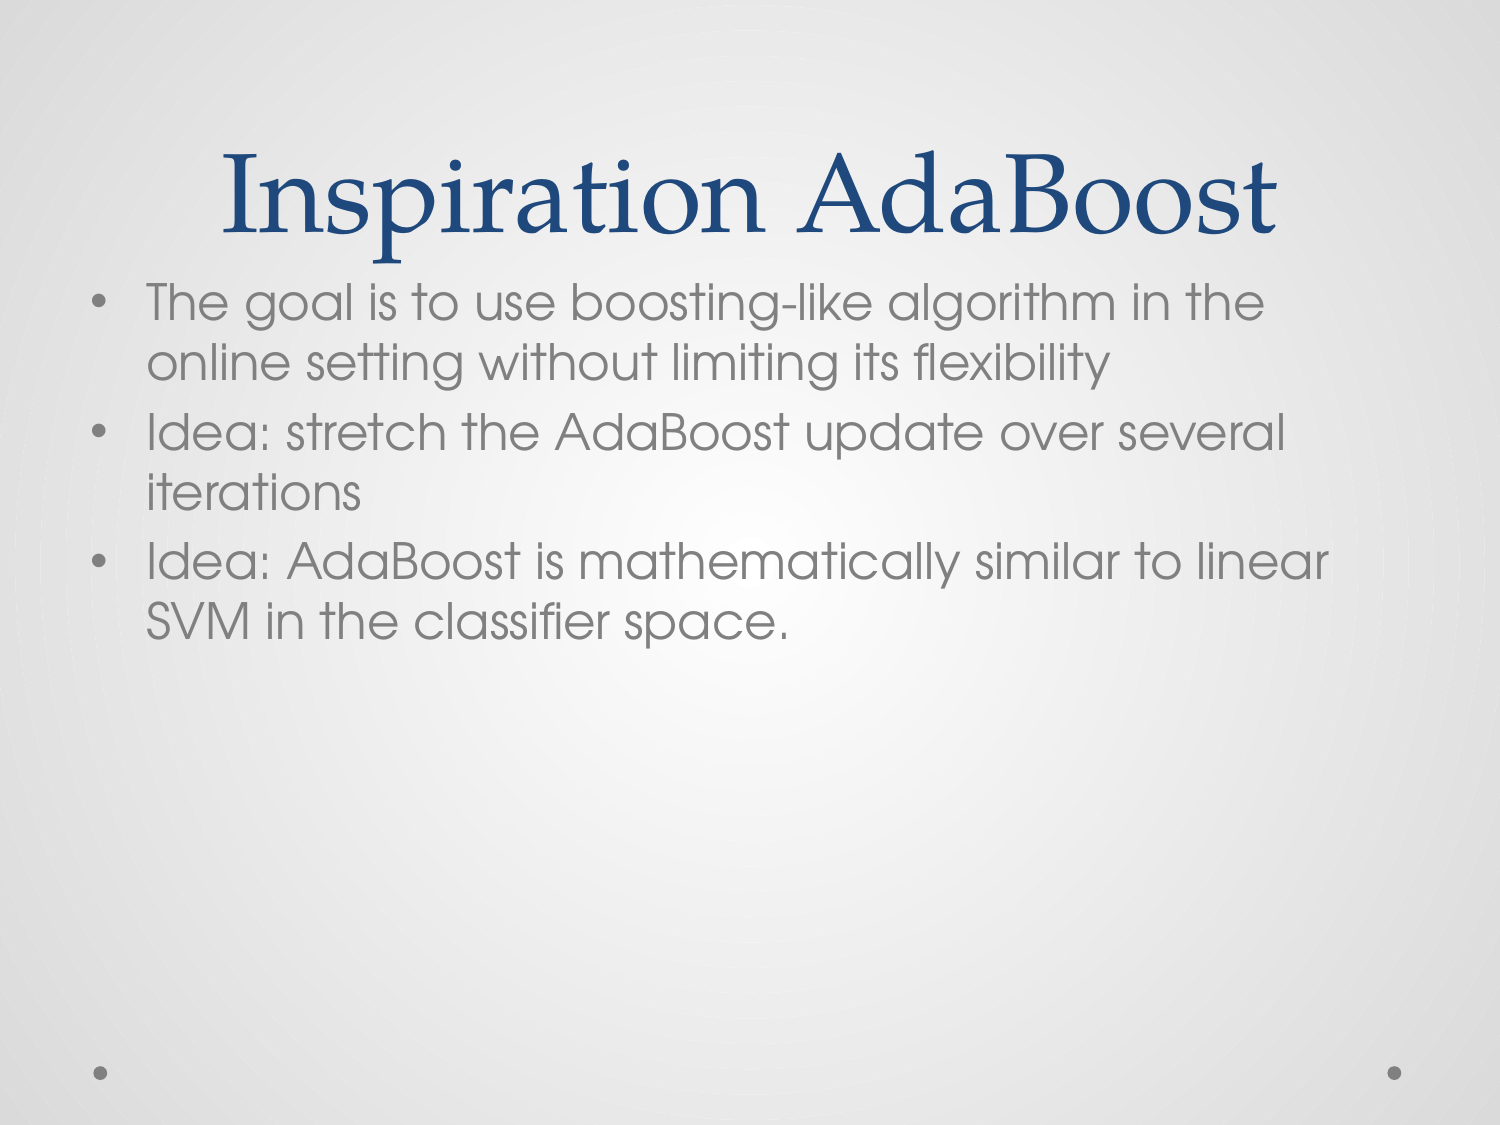

# Inspiration AdaBoost
The goal is to use boosting-like algorithm in the online setting without limiting its flexibility
Idea: stretch the AdaBoost update over several iterations
Idea: AdaBoost is mathematically similar to linear SVM in the classifier space.